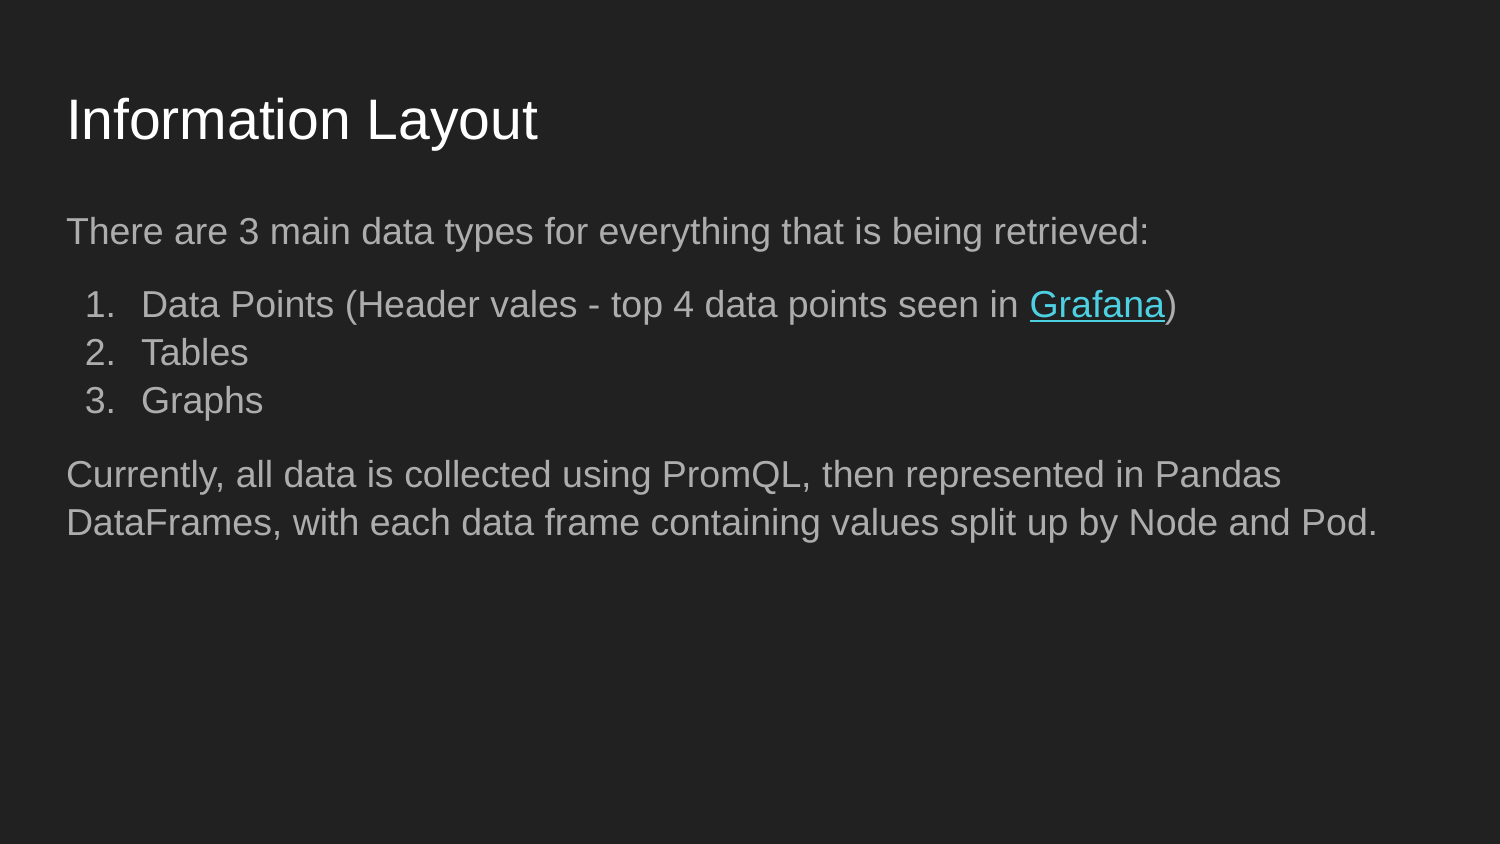

# Information Layout
There are 3 main data types for everything that is being retrieved:
Data Points (Header vales - top 4 data points seen in Grafana)
Tables
Graphs
Currently, all data is collected using PromQL, then represented in Pandas DataFrames, with each data frame containing values split up by Node and Pod.